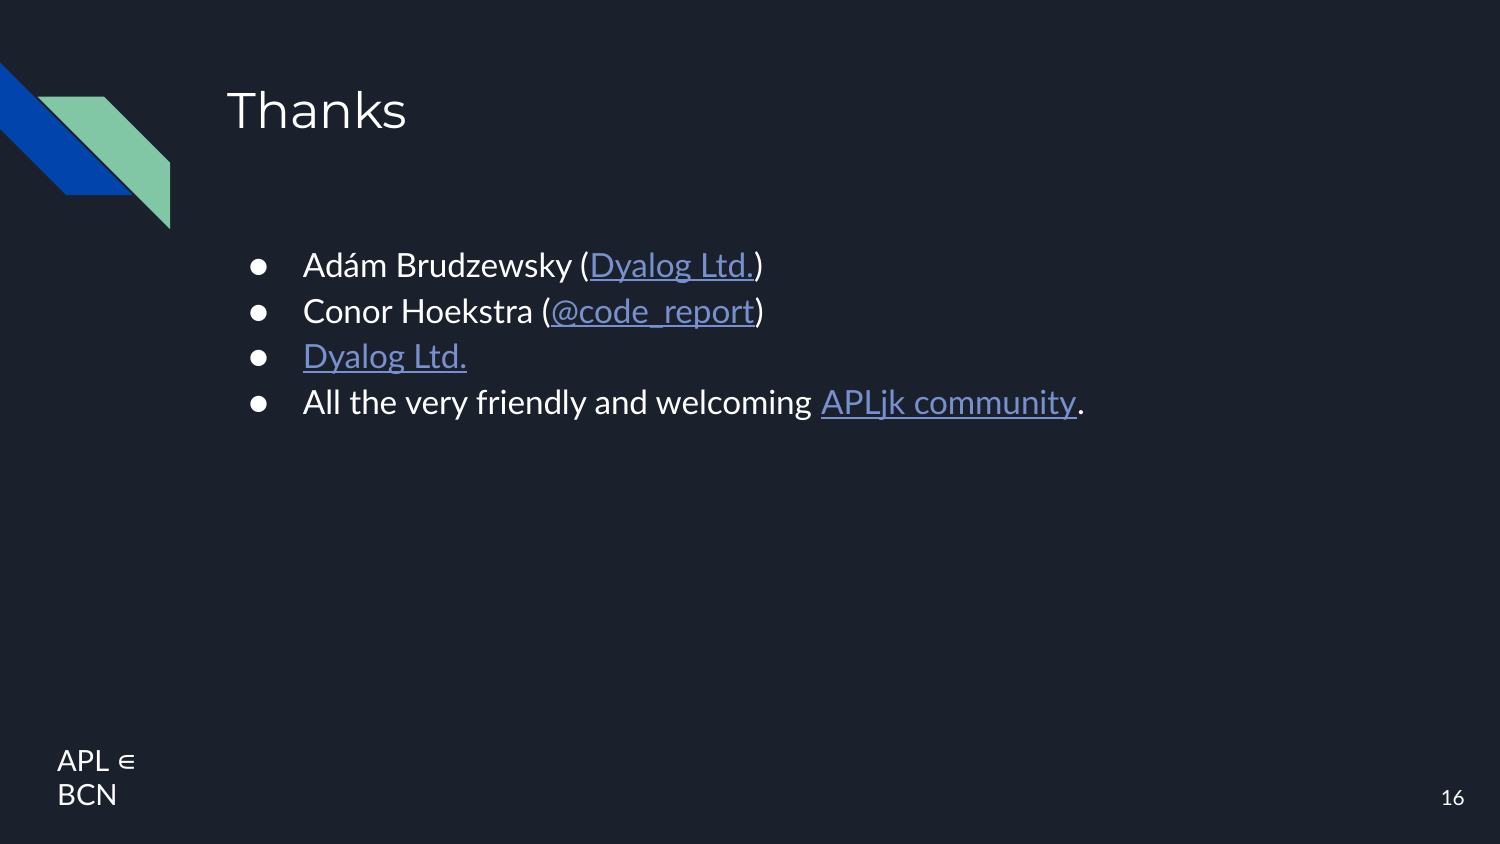

# Thanks
Adám Brudzewsky (Dyalog Ltd.)
Conor Hoekstra (@code_report)
Dyalog Ltd.
All the very friendly and welcoming APLjk community.
16